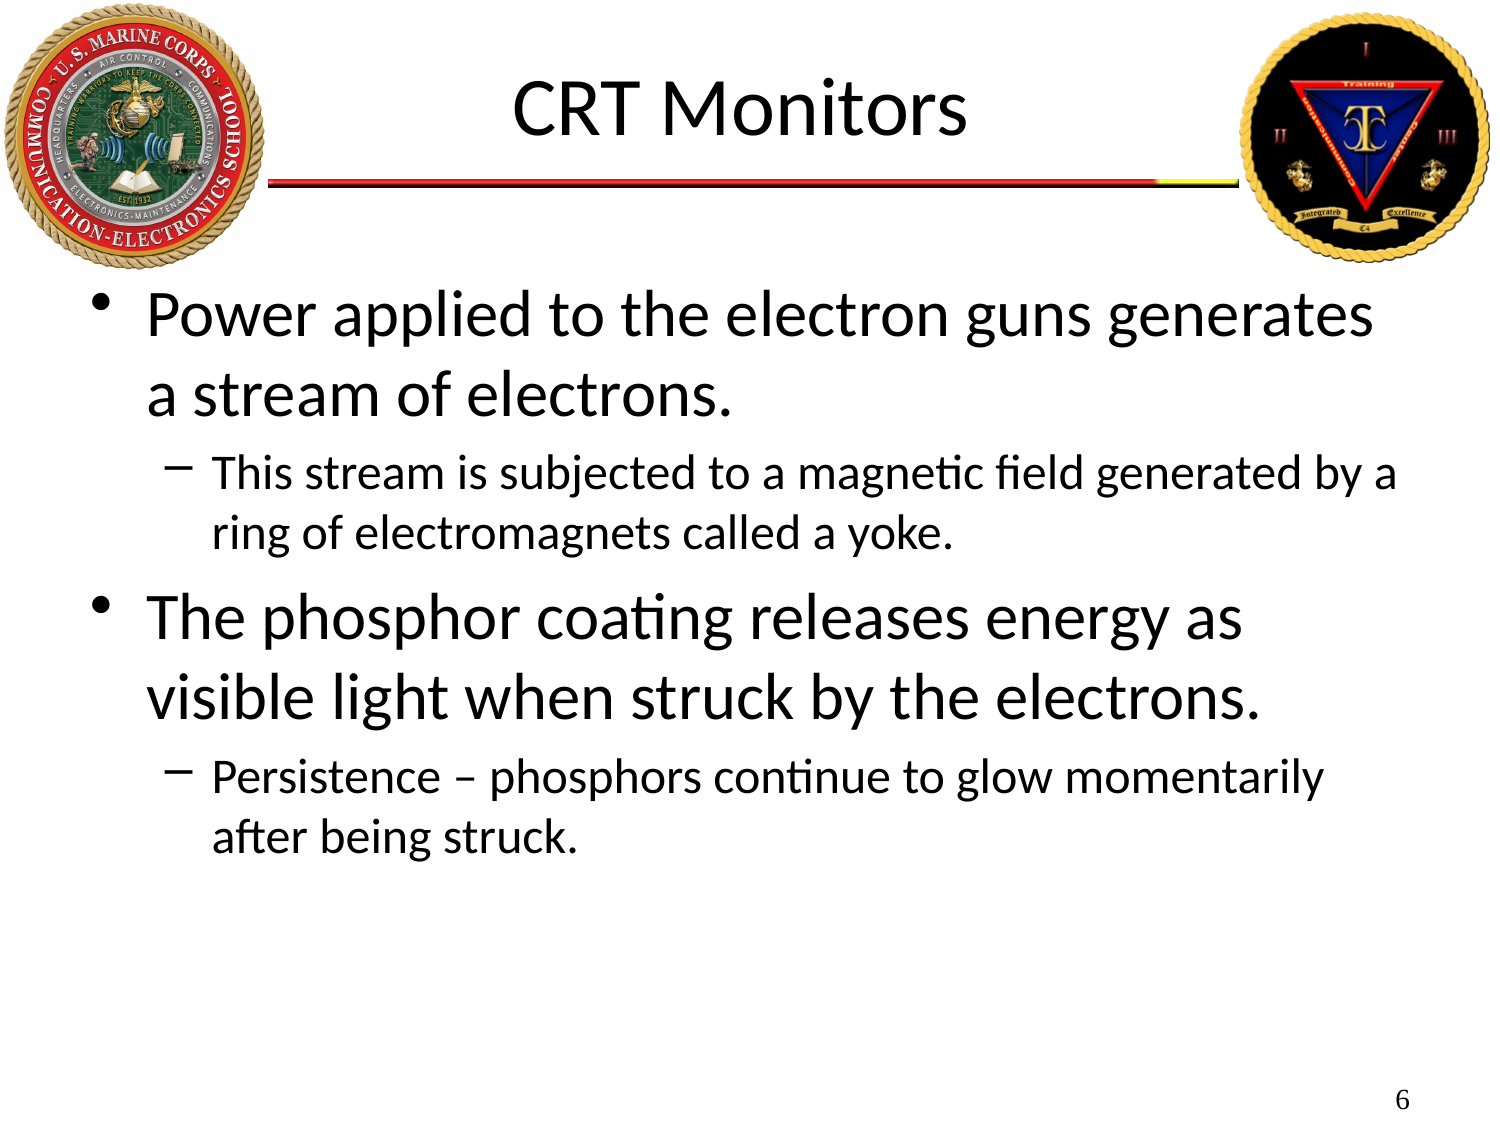

# CRT Monitors
Power applied to the electron guns generates a stream of electrons.
This stream is subjected to a magnetic field generated by a ring of electromagnets called a yoke.
The phosphor coating releases energy as visible light when struck by the electrons.
Persistence – phosphors continue to glow momentarily after being struck.